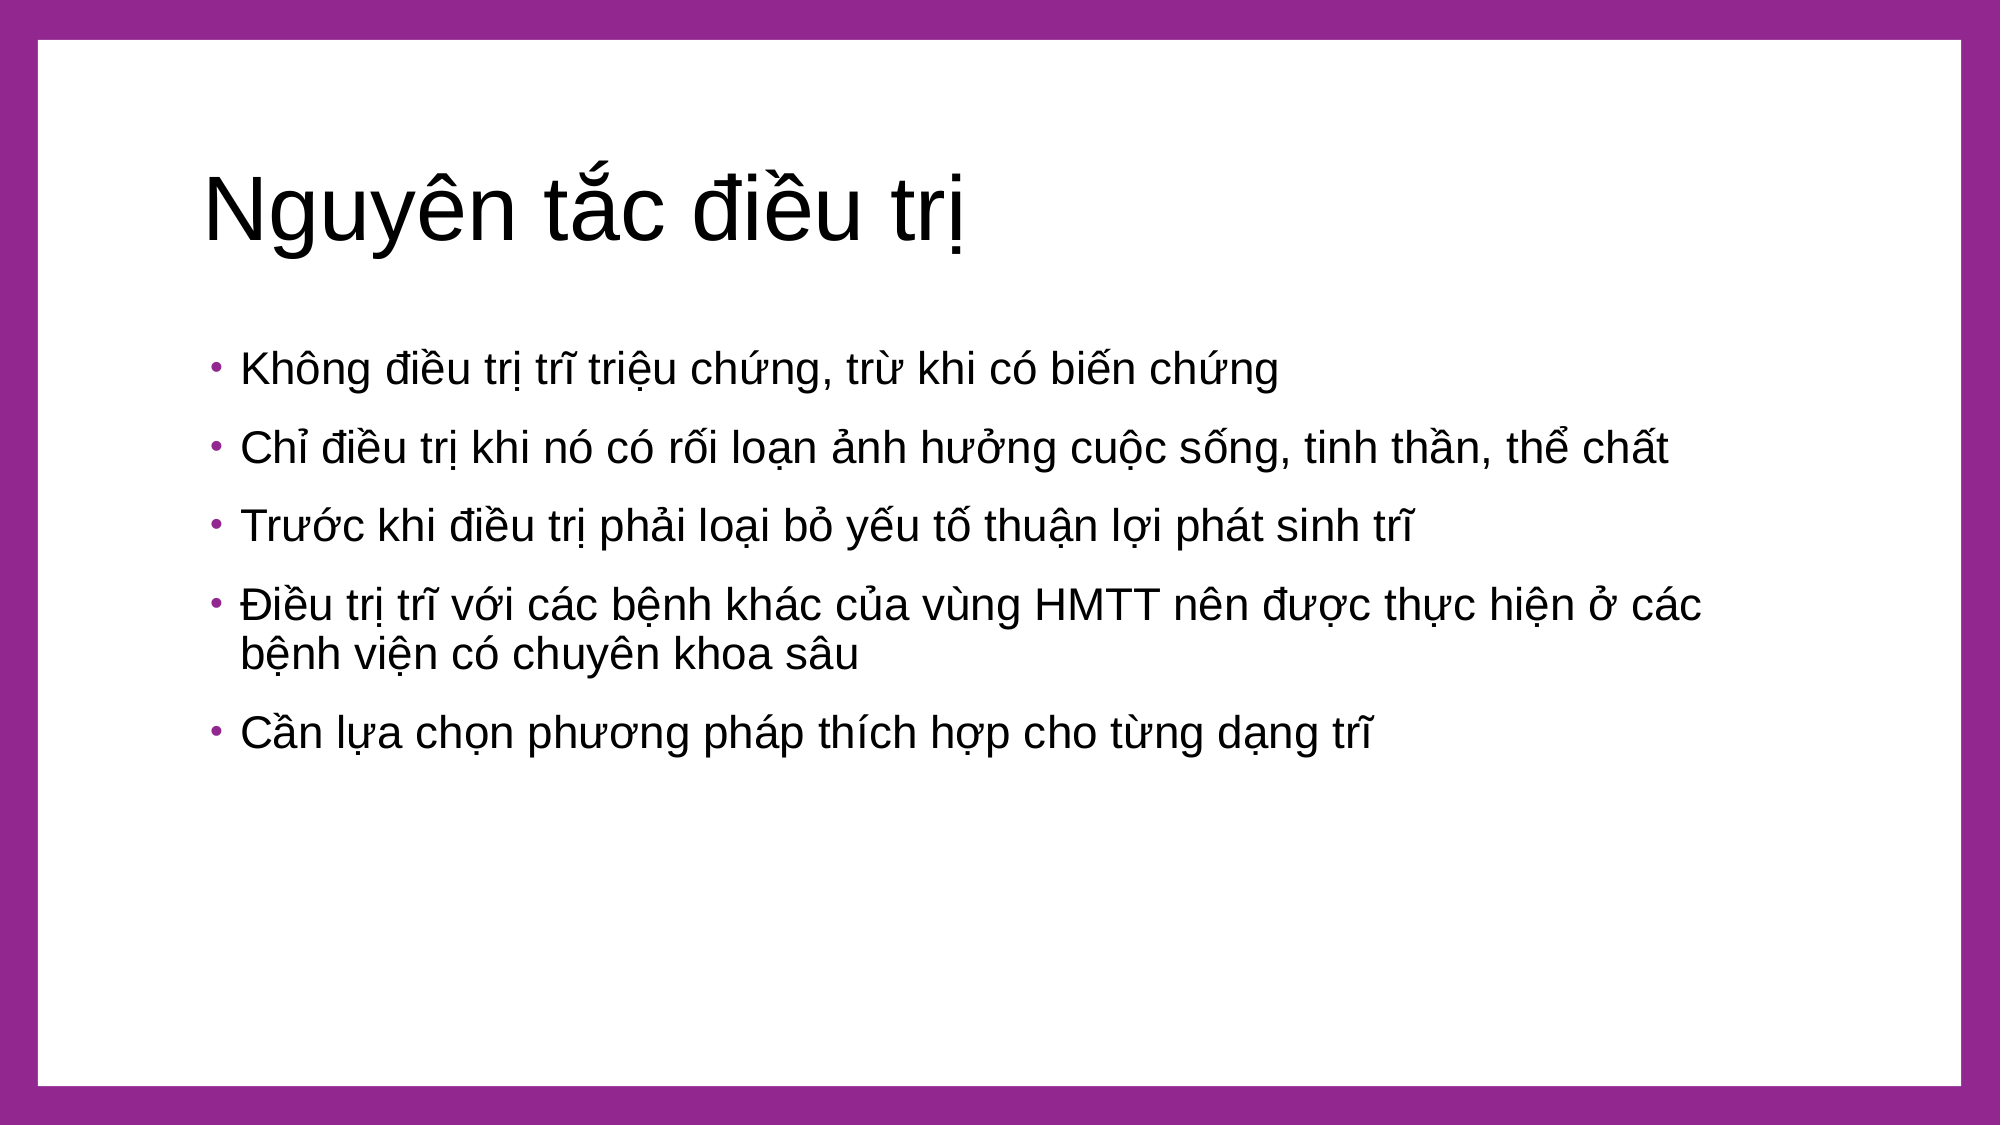

# Nguyên tắc điều trị
Không điều trị trĩ triệu chứng, trừ khi có biến chứng
Chỉ điều trị khi nó có rối loạn ảnh hưởng cuộc sống, tinh thần, thể chất
Trước khi điều trị phải loại bỏ yếu tố thuận lợi phát sinh trĩ
Điều trị trĩ với các bệnh khác của vùng HMTT nên được thực hiện ở các bệnh viện có chuyên khoa sâu
Cần lựa chọn phương pháp thích hợp cho từng dạng trĩ